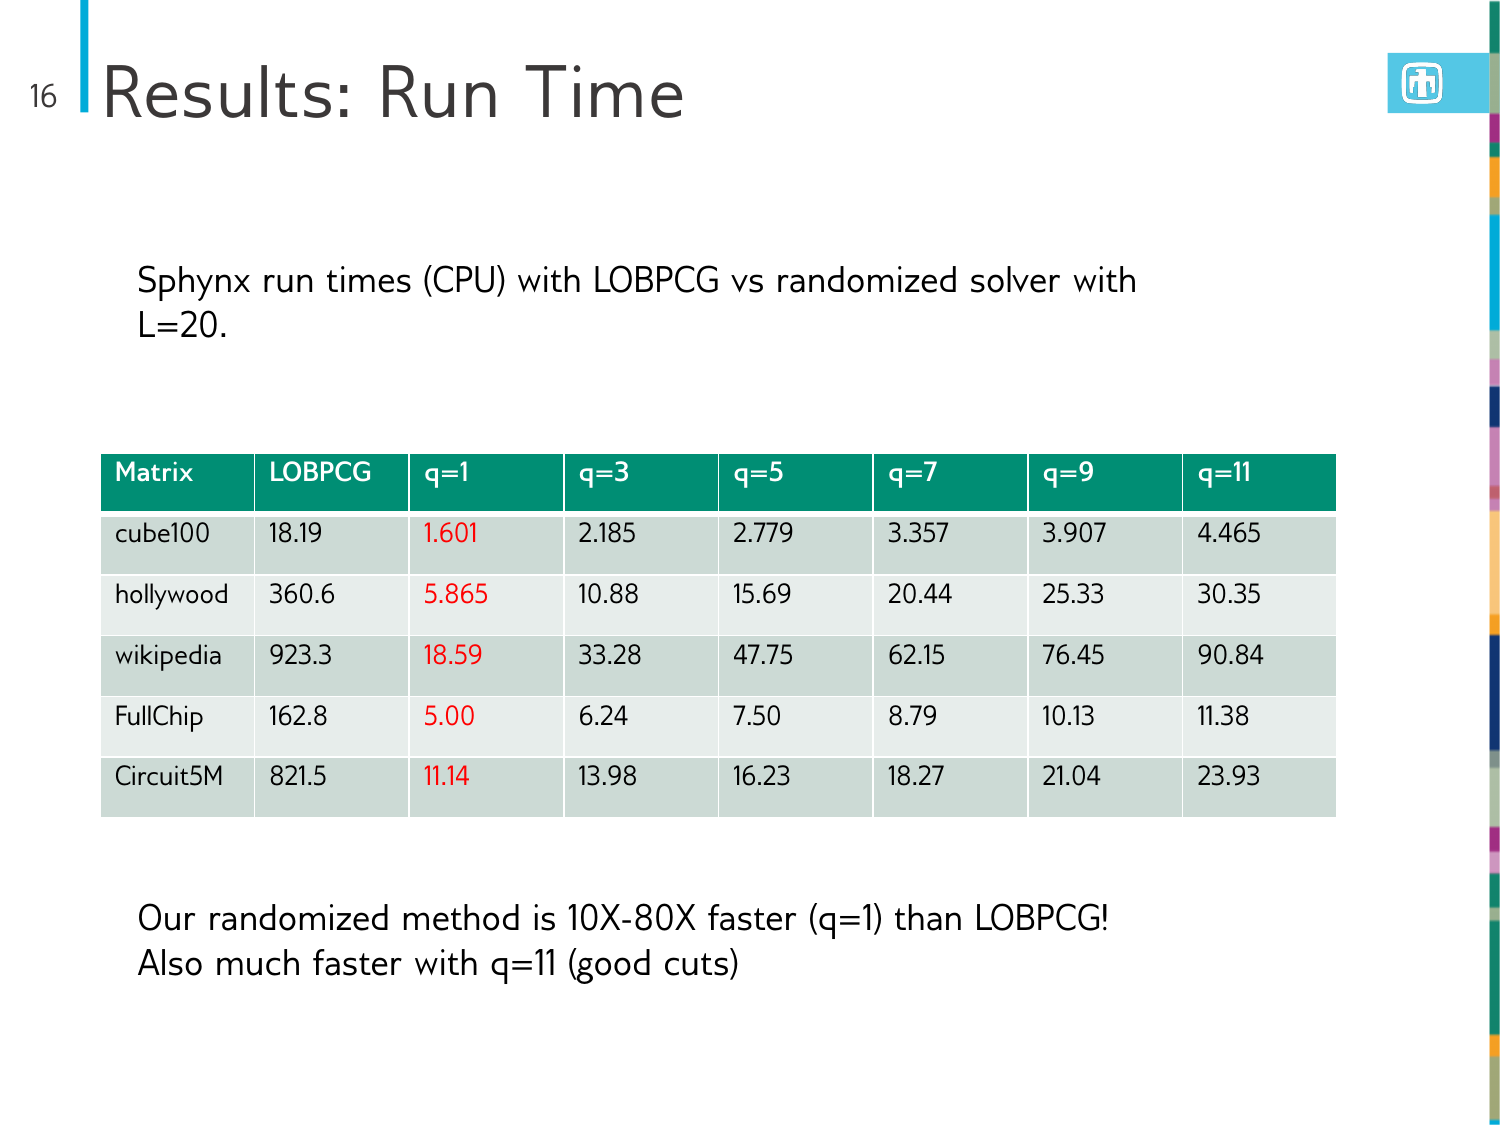

# Results: Run Time
16
Sphynx run times (CPU) with LOBPCG vs randomized solver with L=20.
| Matrix | LOBPCG | q=1 | q=3 | q=5 | q=7 | q=9 | q=11 |
| --- | --- | --- | --- | --- | --- | --- | --- |
| cube100 | 18.19 | 1.601 | 2.185 | 2.779 | 3.357 | 3.907 | 4.465 |
| hollywood | 360.6 | 5.865 | 10.88 | 15.69 | 20.44 | 25.33 | 30.35 |
| wikipedia | 923.3 | 18.59 | 33.28 | 47.75 | 62.15 | 76.45 | 90.84 |
| FullChip | 162.8 | 5.00 | 6.24 | 7.50 | 8.79 | 10.13 | 11.38 |
| Circuit5M | 821.5 | 11.14 | 13.98 | 16.23 | 18.27 | 21.04 | 23.93 |
Our randomized method is 10X-80X faster (q=1) than LOBPCG!
Also much faster with q=11 (good cuts)